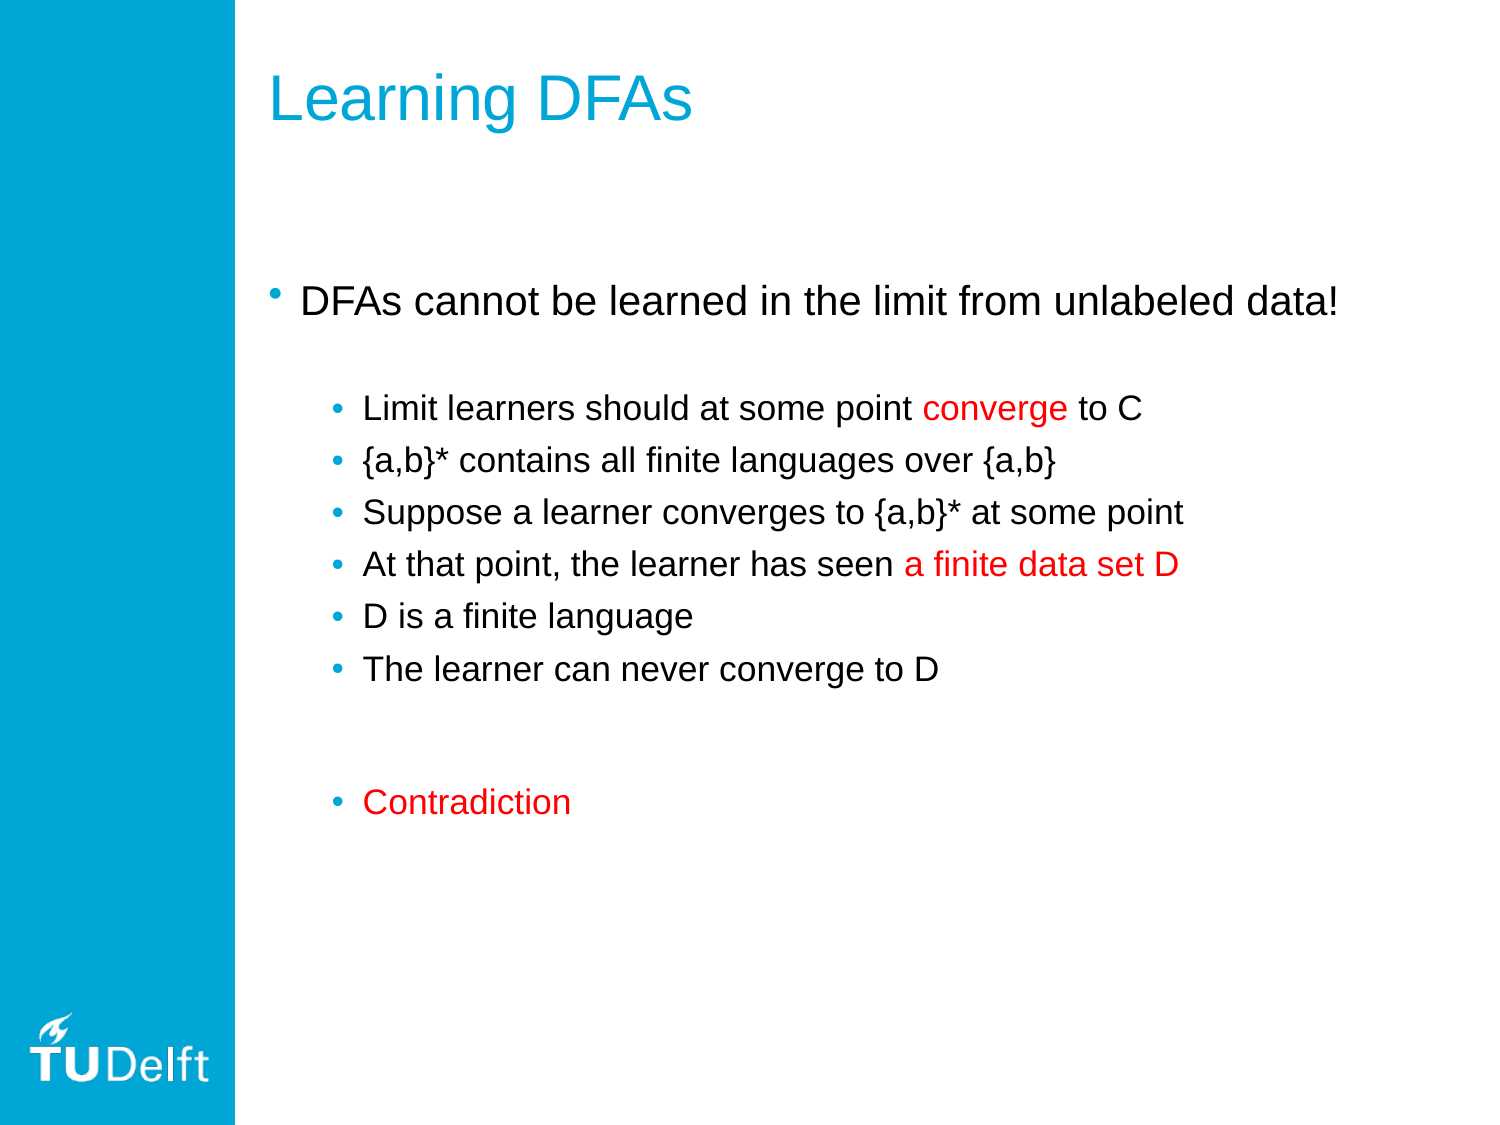

# Learning DFAs
DFAs cannot be learned in the limit from unlabeled data!

Limit learners should at some point converge to C
{a,b}* contains all finite languages over {a,b}
Suppose a learner converges to {a,b}* at some point
At that point, the learner has seen a finite data set D
D is a finite language
The learner can never converge to D

Contradiction